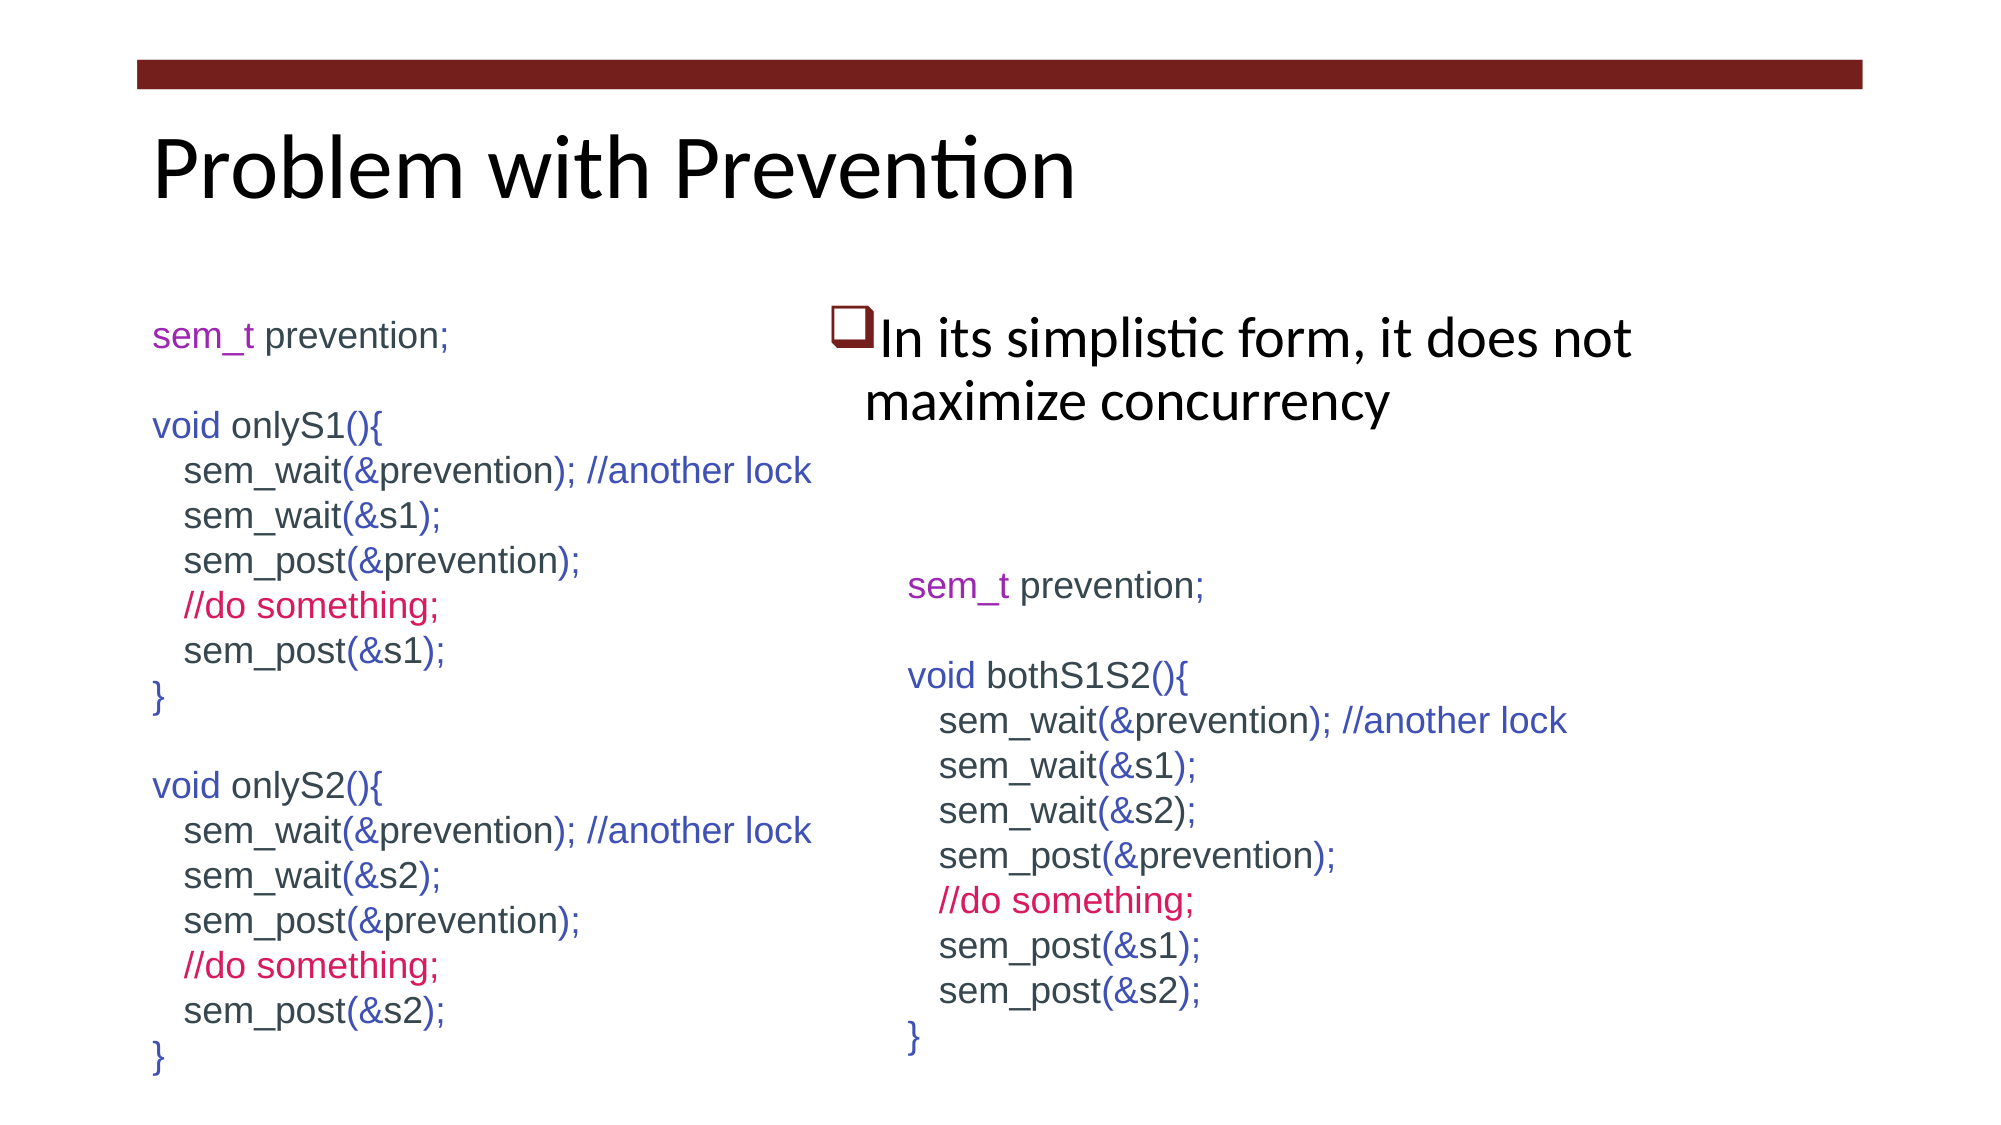

# Problem with Prevention
In its simplistic form, it does not maximize concurrency
sem_t prevention;
void onlyS1(){
   sem_wait(&prevention); //another lock
   sem_wait(&s1);
   sem_post(&prevention);
   //do something;
   sem_post(&s1);
}

void onlyS2(){
   sem_wait(&prevention); //another lock
   sem_wait(&s2);
   sem_post(&prevention);
   //do something;
   sem_post(&s2);
}
sem_t prevention;
void bothS1S2(){
   sem_wait(&prevention); //another lock
   sem_wait(&s1);
   sem_wait(&s2);
   sem_post(&prevention);
   //do something;
   sem_post(&s1);
   sem_post(&s2);
}